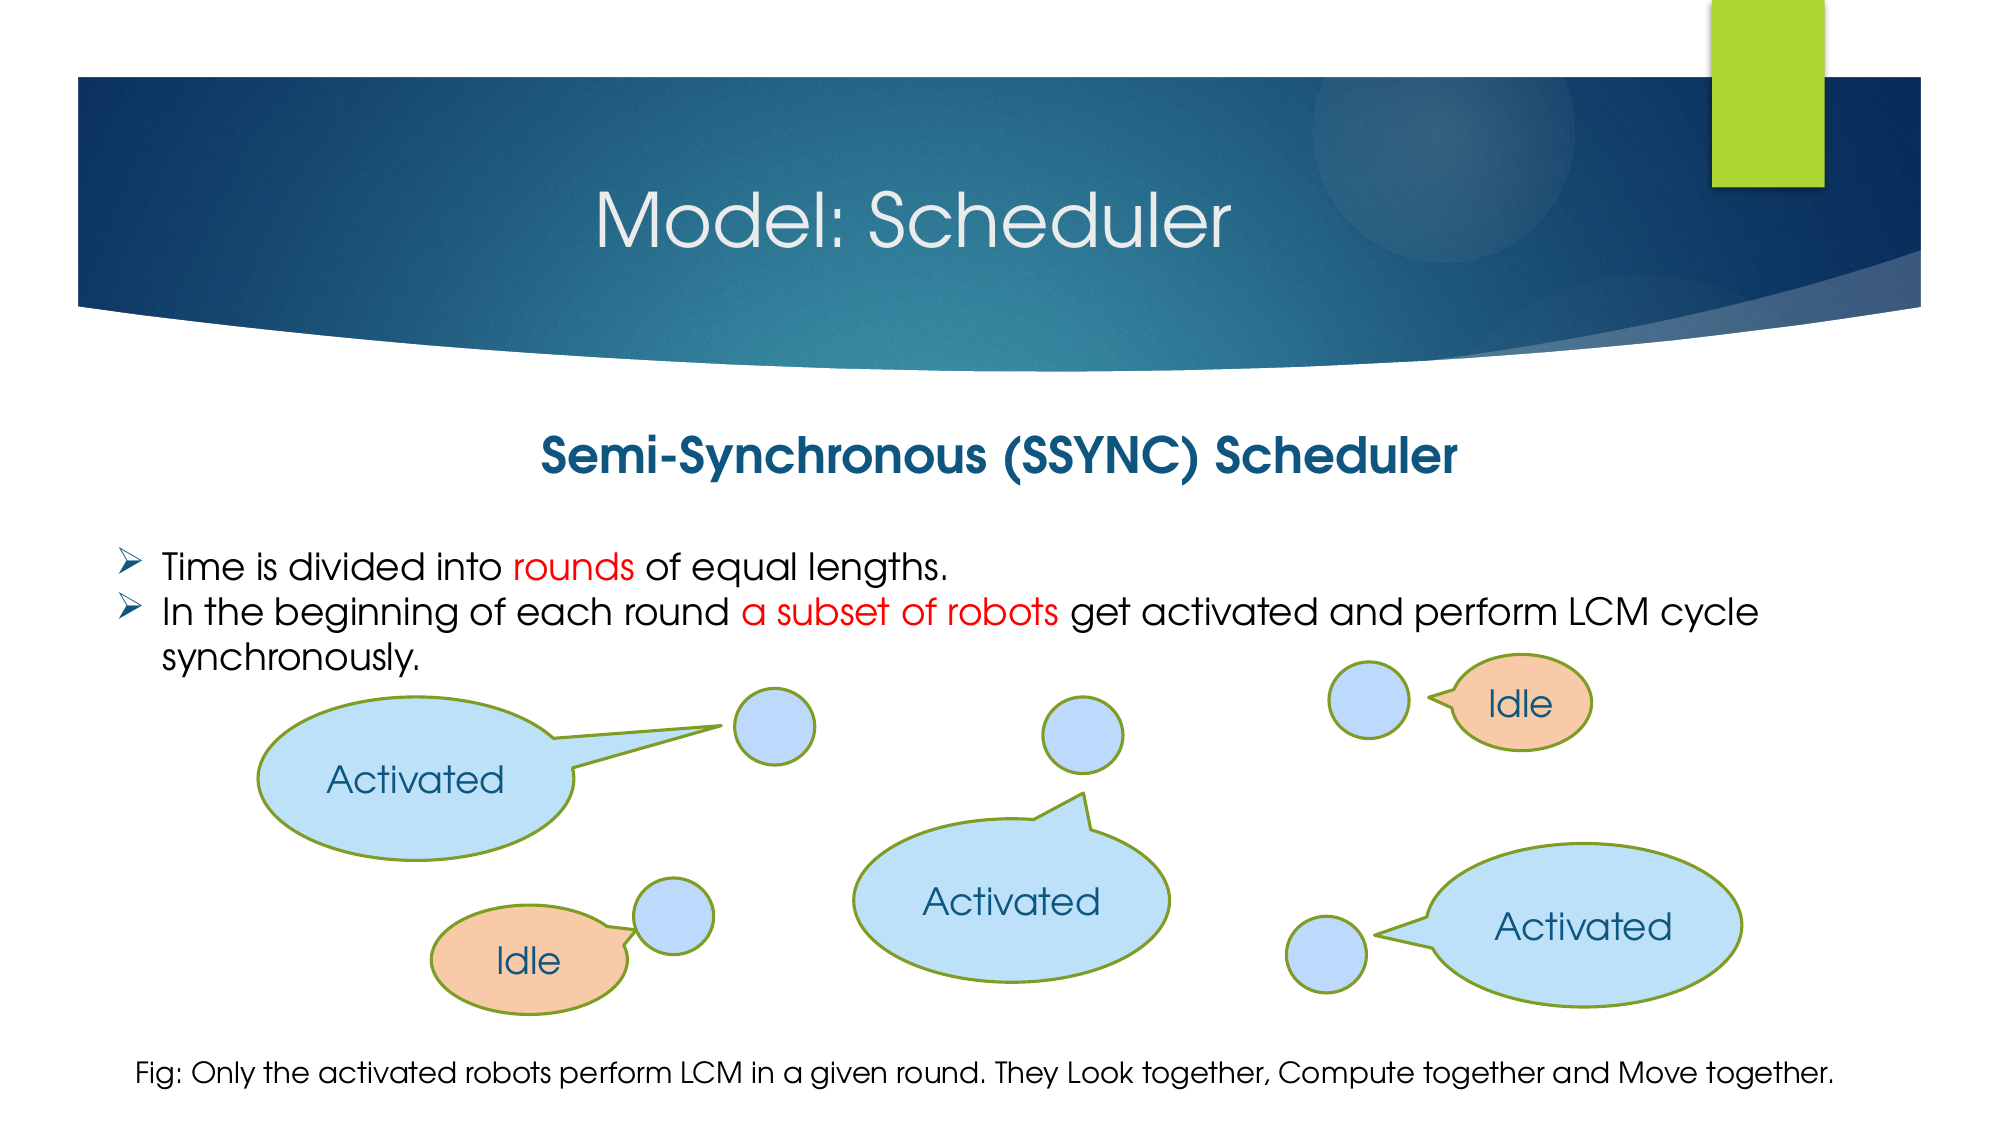

# Model: Scheduler
Semi-Synchronous (SSYNC) Scheduler

Time is divided into rounds of equal lengths.
In the beginning of each round a subset of robots get activated and perform LCM cycle synchronously.
Idle

Activated

Activated
Activated

Idle

Fig: Only the activated robots perform LCM in a given round. They Look together, Compute together and Move together.